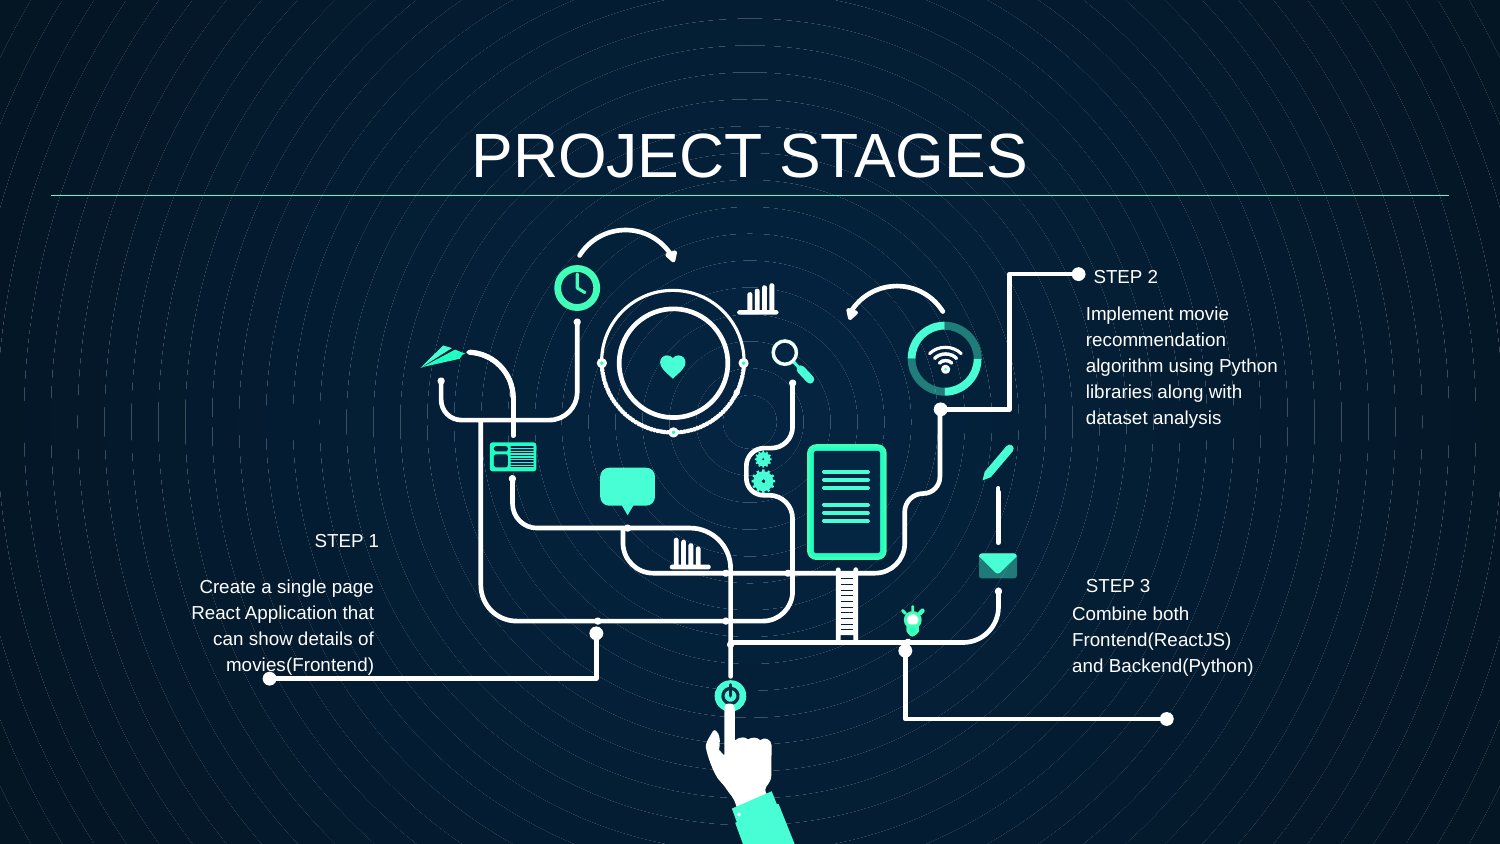

# PROJECT STAGES

STEP 2

Implement movie recommendation algorithm using Python libraries along with dataset analysis

STEP 1

Create a single page React Application that can show details of movies(Frontend)
STEP 3

Combine both Frontend(ReactJS) and Backend(Python)